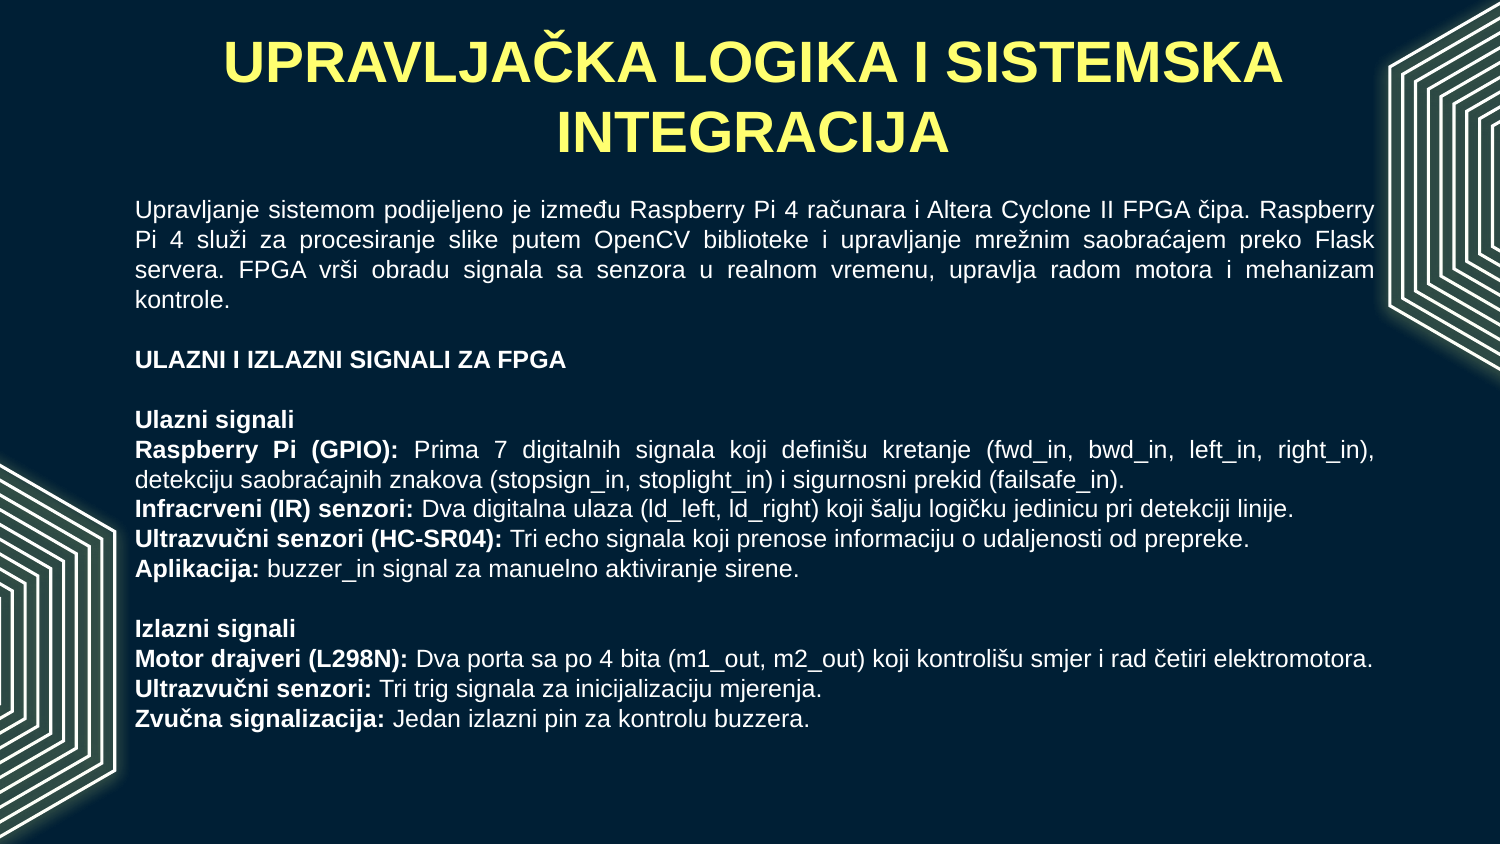

# UPRAVLJAČKA LOGIKA I SISTEMSKA INTEGRACIJA
Upravljanje sistemom podijeljeno je između Raspberry Pi 4 računara i Altera Cyclone II FPGA čipa. Raspberry Pi 4 služi za procesiranje slike putem OpenCV biblioteke i upravljanje mrežnim saobraćajem preko Flask servera. FPGA vrši obradu signala sa senzora u realnom vremenu, upravlja radom motora i mehanizam kontrole.

ULAZNI I IZLAZNI SIGNALI ZA FPGA

Ulazni signali
Raspberry Pi (GPIO): Prima 7 digitalnih signala koji definišu kretanje (fwd_in, bwd_in, left_in, right_in), detekciju saobraćajnih znakova (stopsign_in, stoplight_in) i sigurnosni prekid (failsafe_in).
Infracrveni (IR) senzori: Dva digitalna ulaza (ld_left, ld_right) koji šalju logičku jedinicu pri detekciji linije.
Ultrazvučni senzori (HC-SR04): Tri echo signala koji prenose informaciju o udaljenosti od prepreke.
Aplikacija: buzzer_in signal za manuelno aktiviranje sirene.

Izlazni signali
Motor drajveri (L298N): Dva porta sa po 4 bita (m1_out, m2_out) koji kontrolišu smjer i rad četiri elektromotora.
Ultrazvučni senzori: Tri trig signala za inicijalizaciju mjerenja.
Zvučna signalizacija: Jedan izlazni pin za kontrolu buzzera.